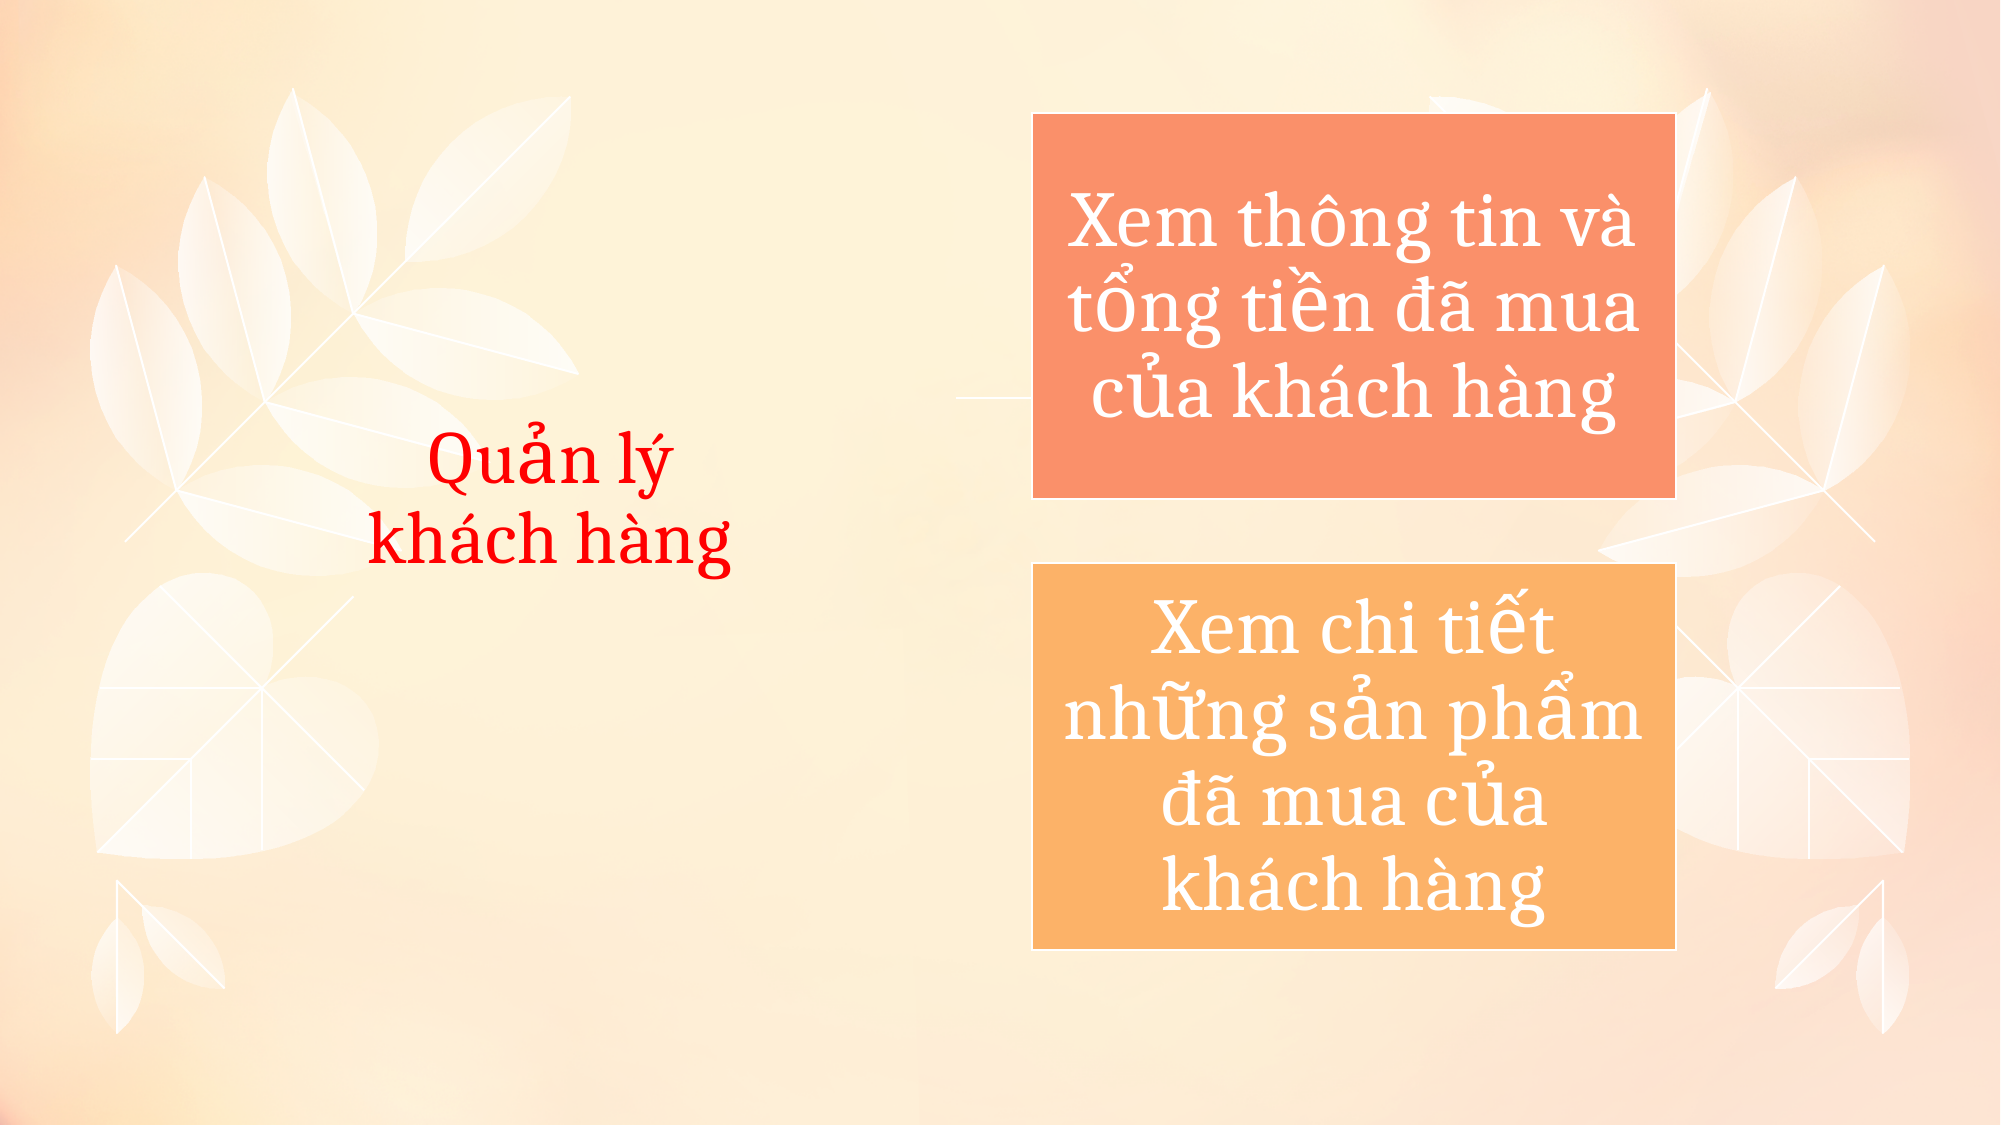

# Quản lý khách hàng
Xem thông tin và tổng tiền đã mua của khách hàng
Xem chi tiết những sản phẩm đã mua của khách hàng